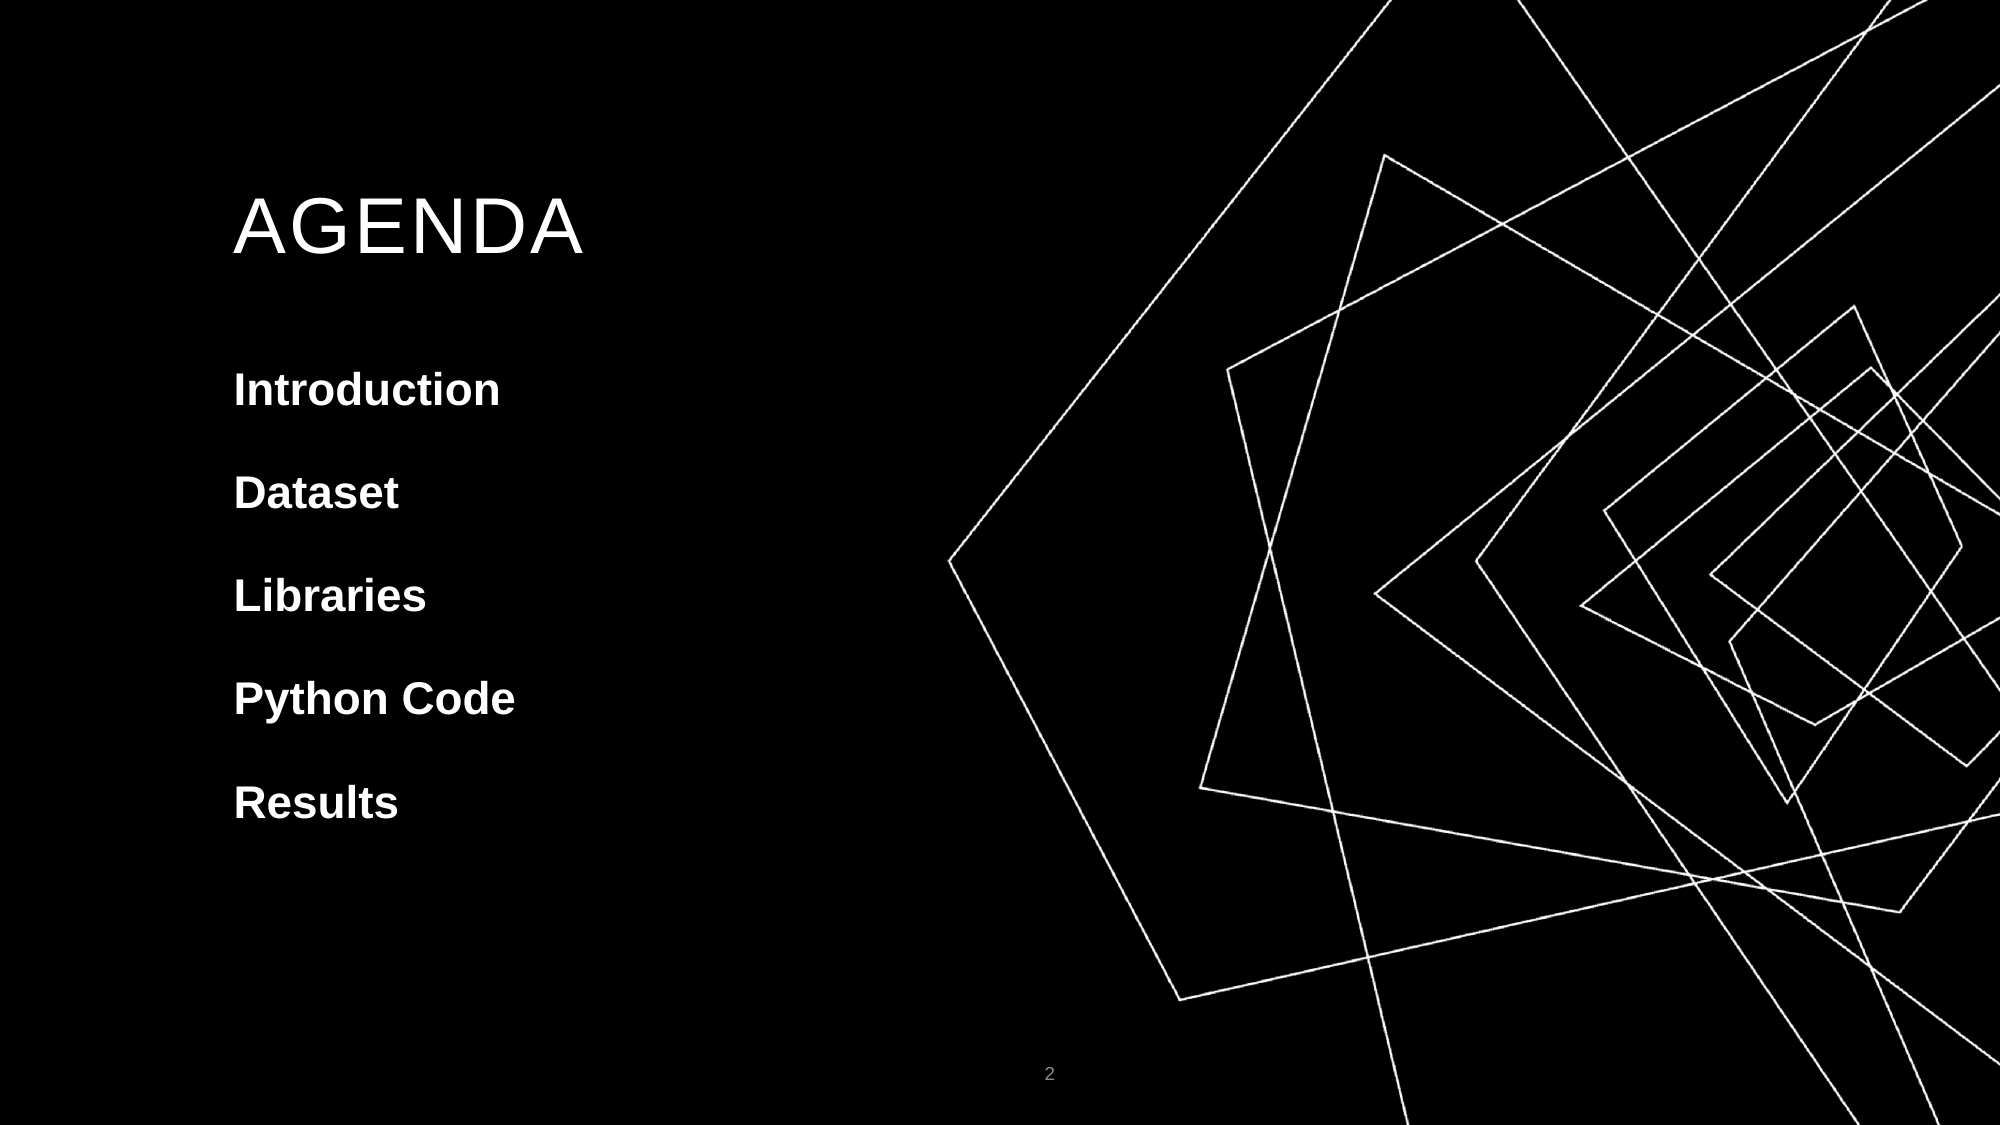

# AGENDA
Introduction
Dataset
Libraries
Python Code
Results
2